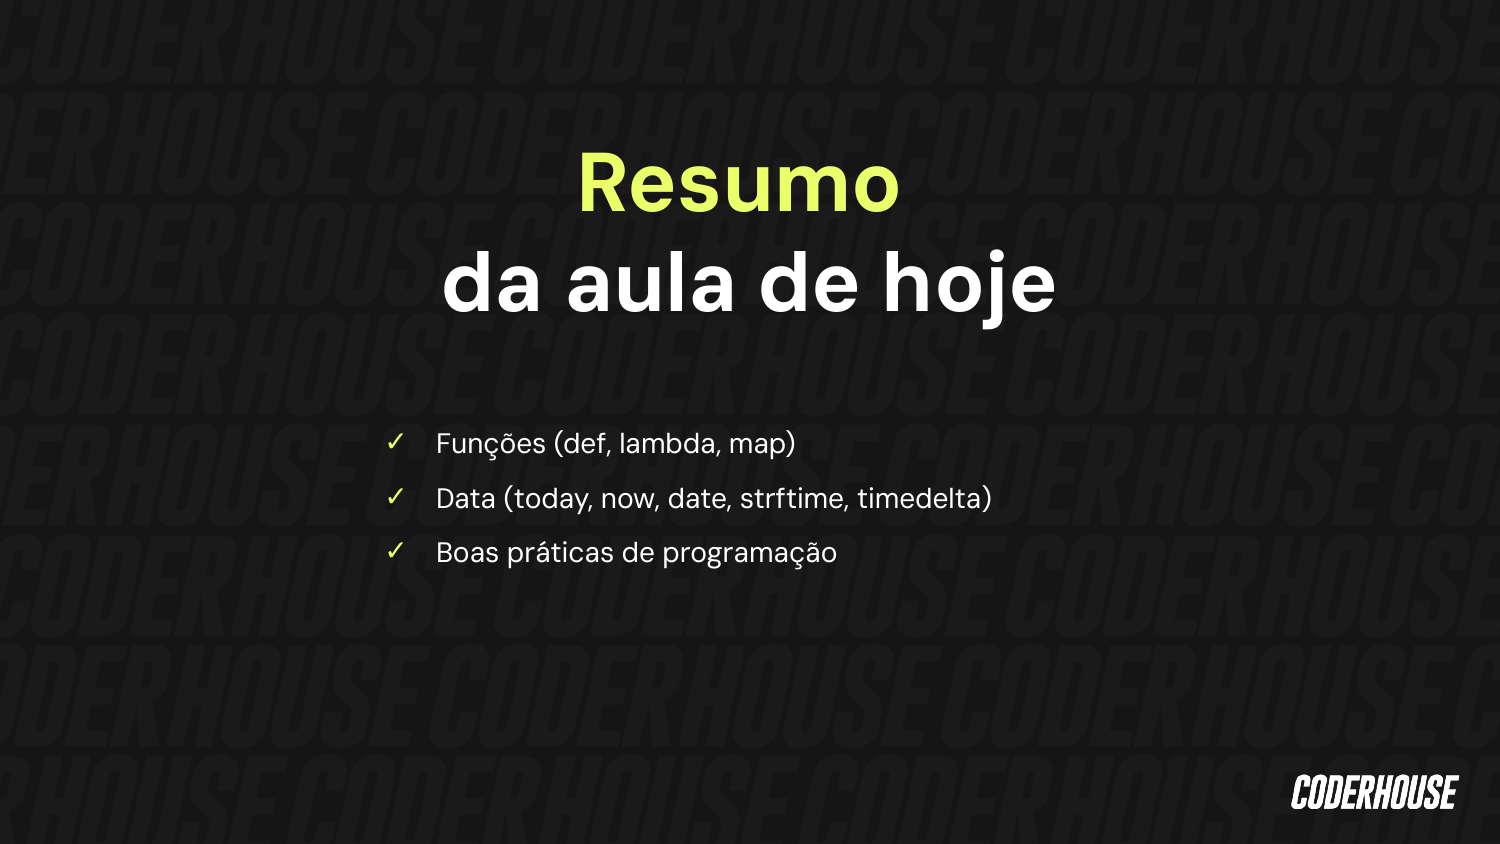

Resumo
da aula de hoje
Funções (def, lambda, map)
Data (today, now, date, strftime, timedelta)
Boas práticas de programação